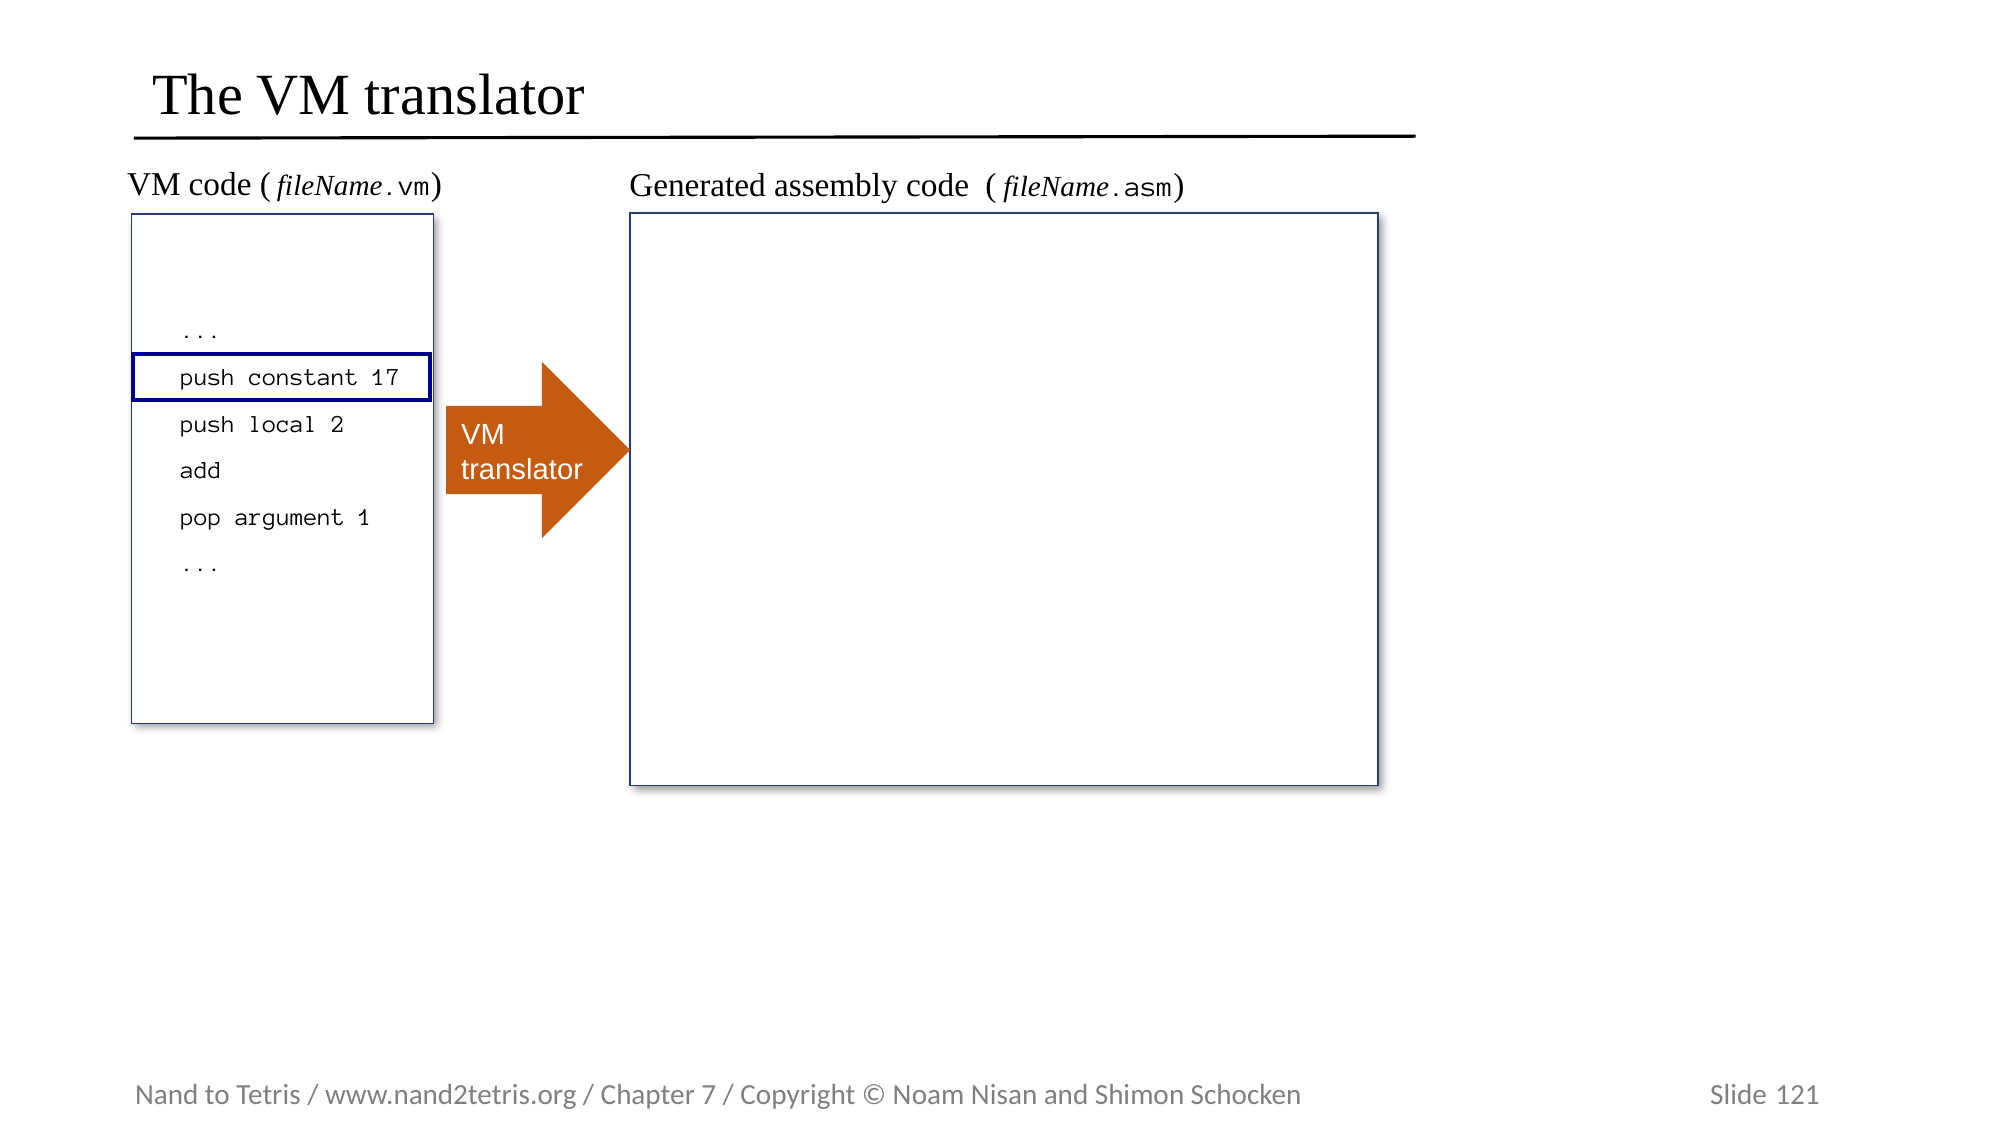

# The VM translator
VM code ( fileName.vm)
 ...
 push constant 17
 push local 2
 add
 pop argument 1
 ...

Generated assembly code  ( fileName.asm)

VM
translator